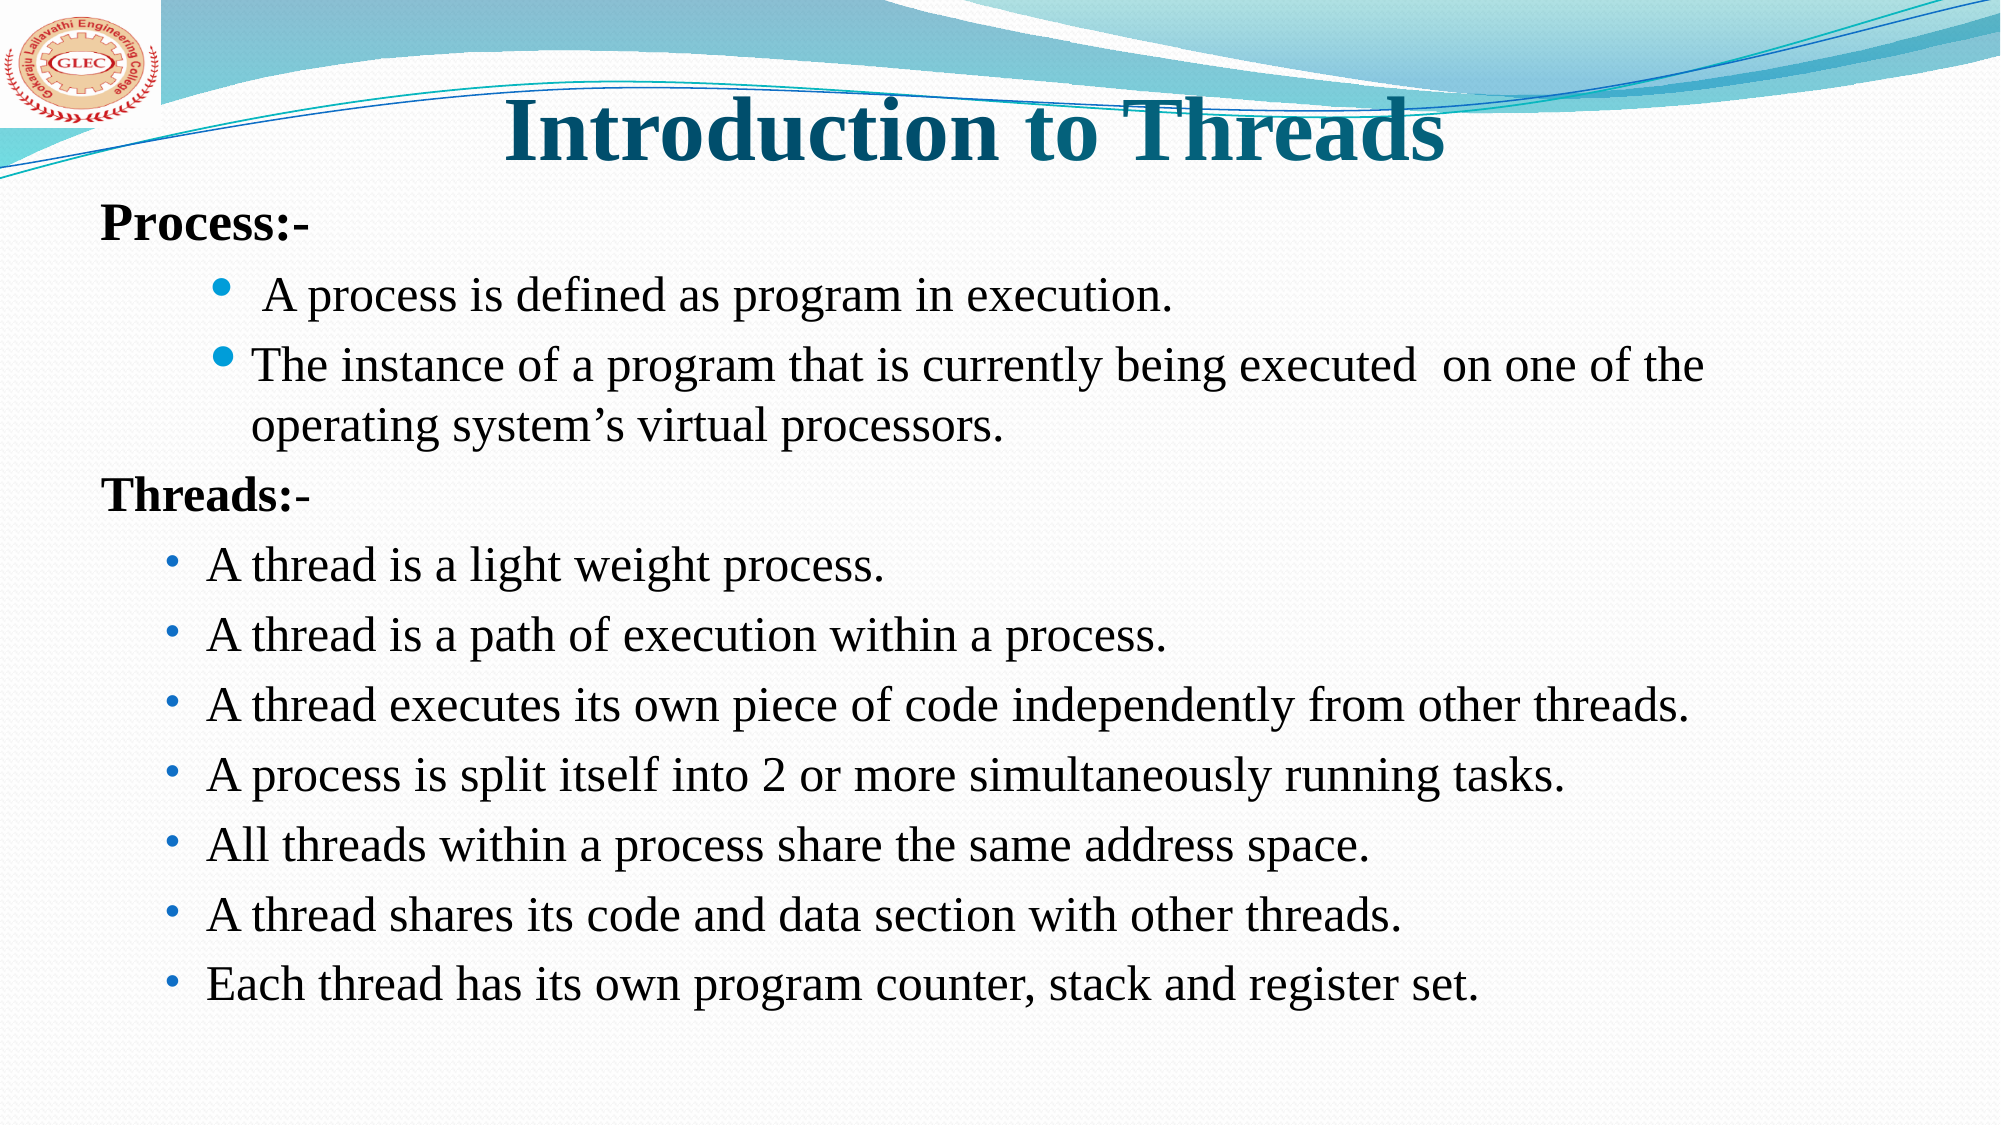

# Introduction to Threads
Process:-
 A process is defined as program in execution.
The instance of a program that is currently being executed  on one of the operating system’s virtual processors.
Threads:-
A thread is a light weight process.
A thread is a path of execution within a process.
A thread executes its own piece of code independently from other threads.
A process is split itself into 2 or more simultaneously running tasks.
All threads within a process share the same address space.
A thread shares its code and data section with other threads.
Each thread has its own program counter, stack and register set.